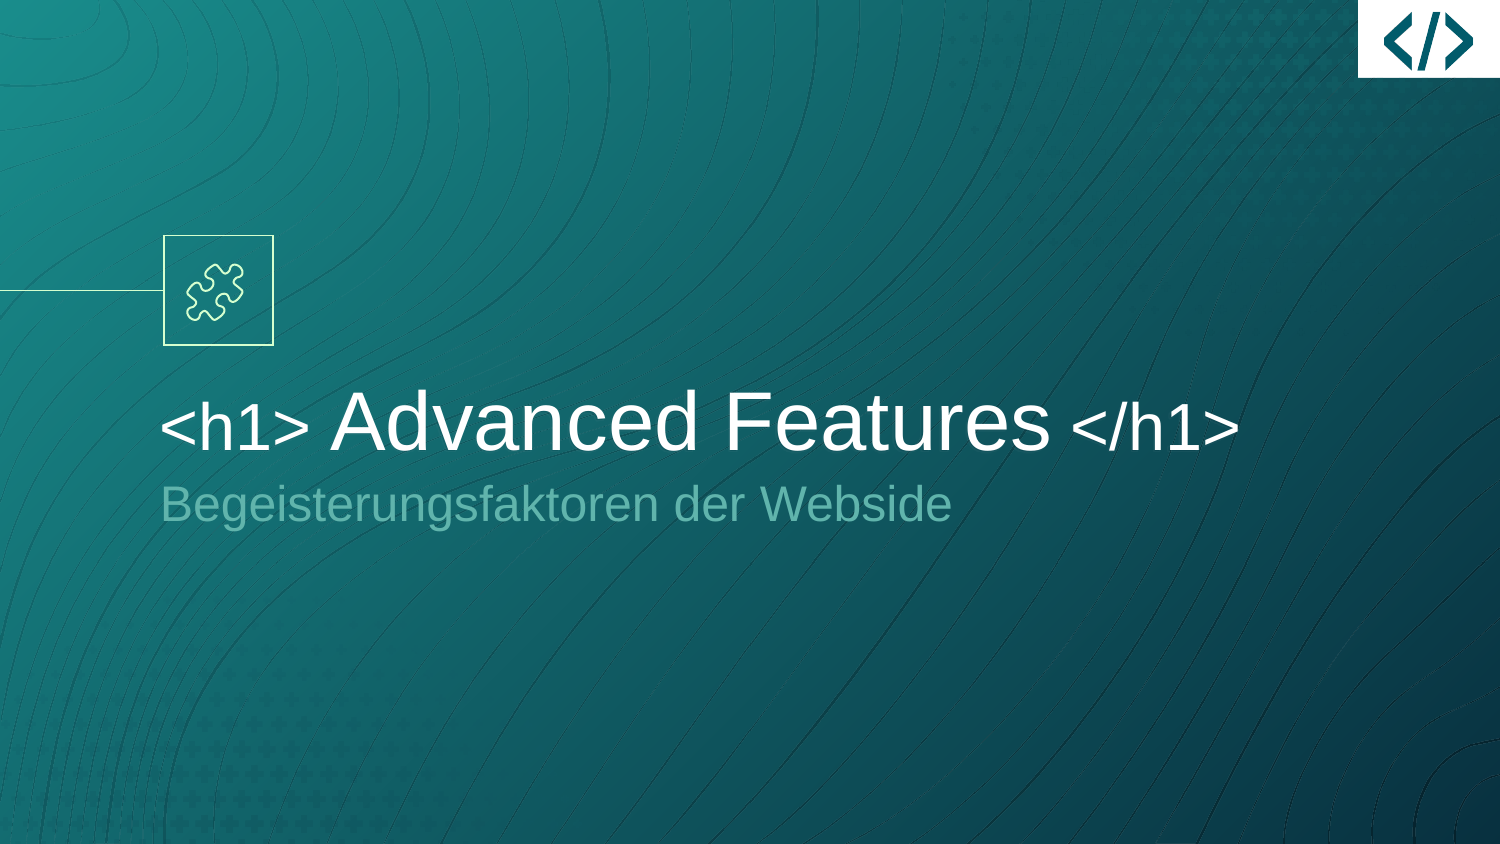

# <h1> Advanced Features </h1>
Begeisterungsfaktoren der Webside